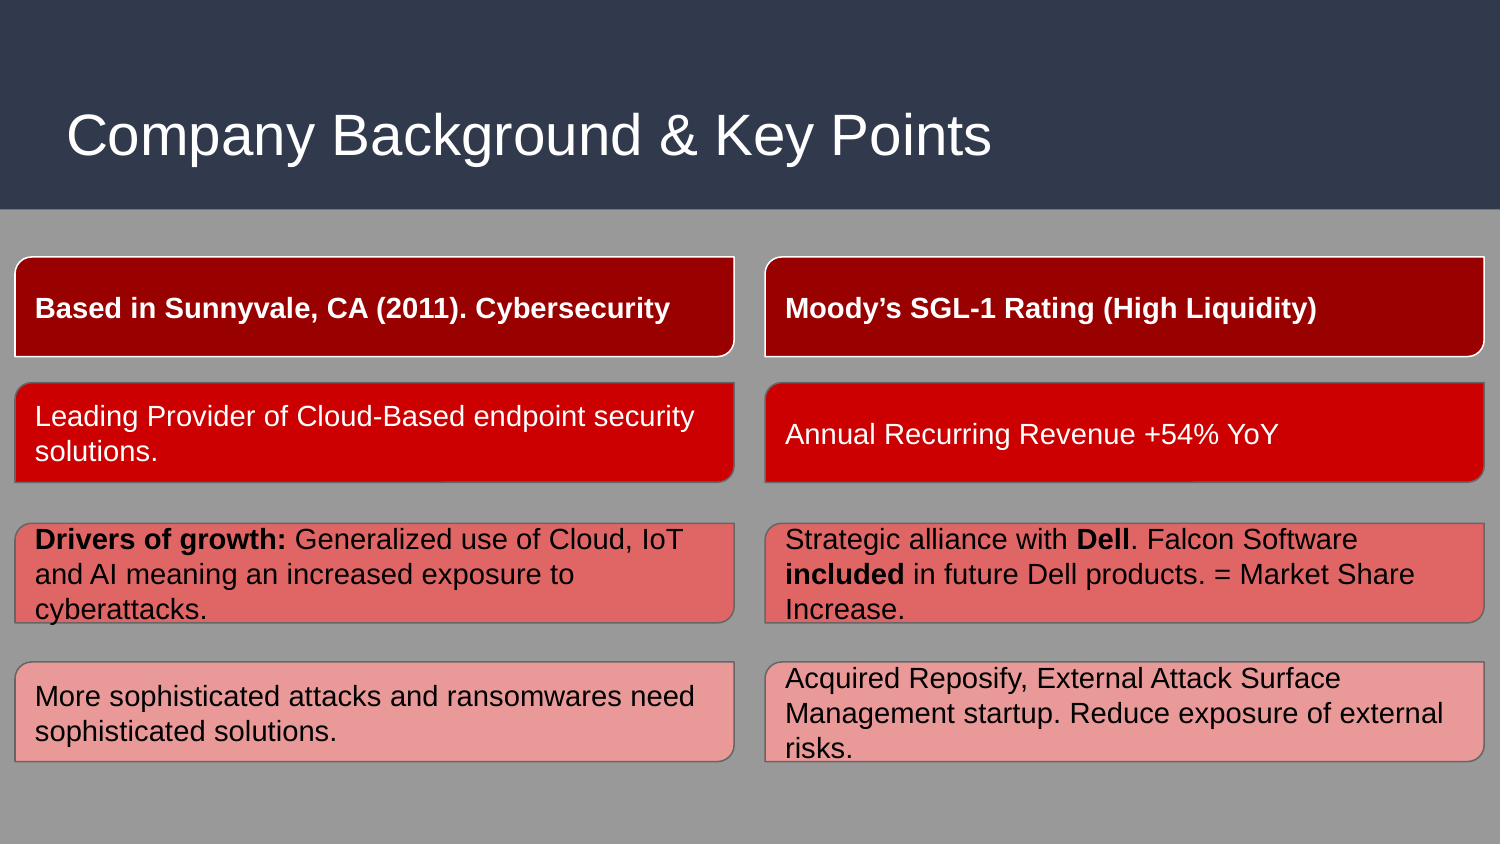

# Company Background & Key Points
Based in Sunnyvale, CA (2011). Cybersecurity
Moody’s SGL-1 Rating (High Liquidity)
Leading Provider of Cloud-Based endpoint security solutions.
Annual Recurring Revenue +54% YoY
Drivers of growth: Generalized use of Cloud, IoT and AI meaning an increased exposure to cyberattacks.
Strategic alliance with Dell. Falcon Software included in future Dell products. = Market Share Increase.
More sophisticated attacks and ransomwares need sophisticated solutions.
Acquired Reposify, External Attack Surface Management startup. Reduce exposure of external risks.